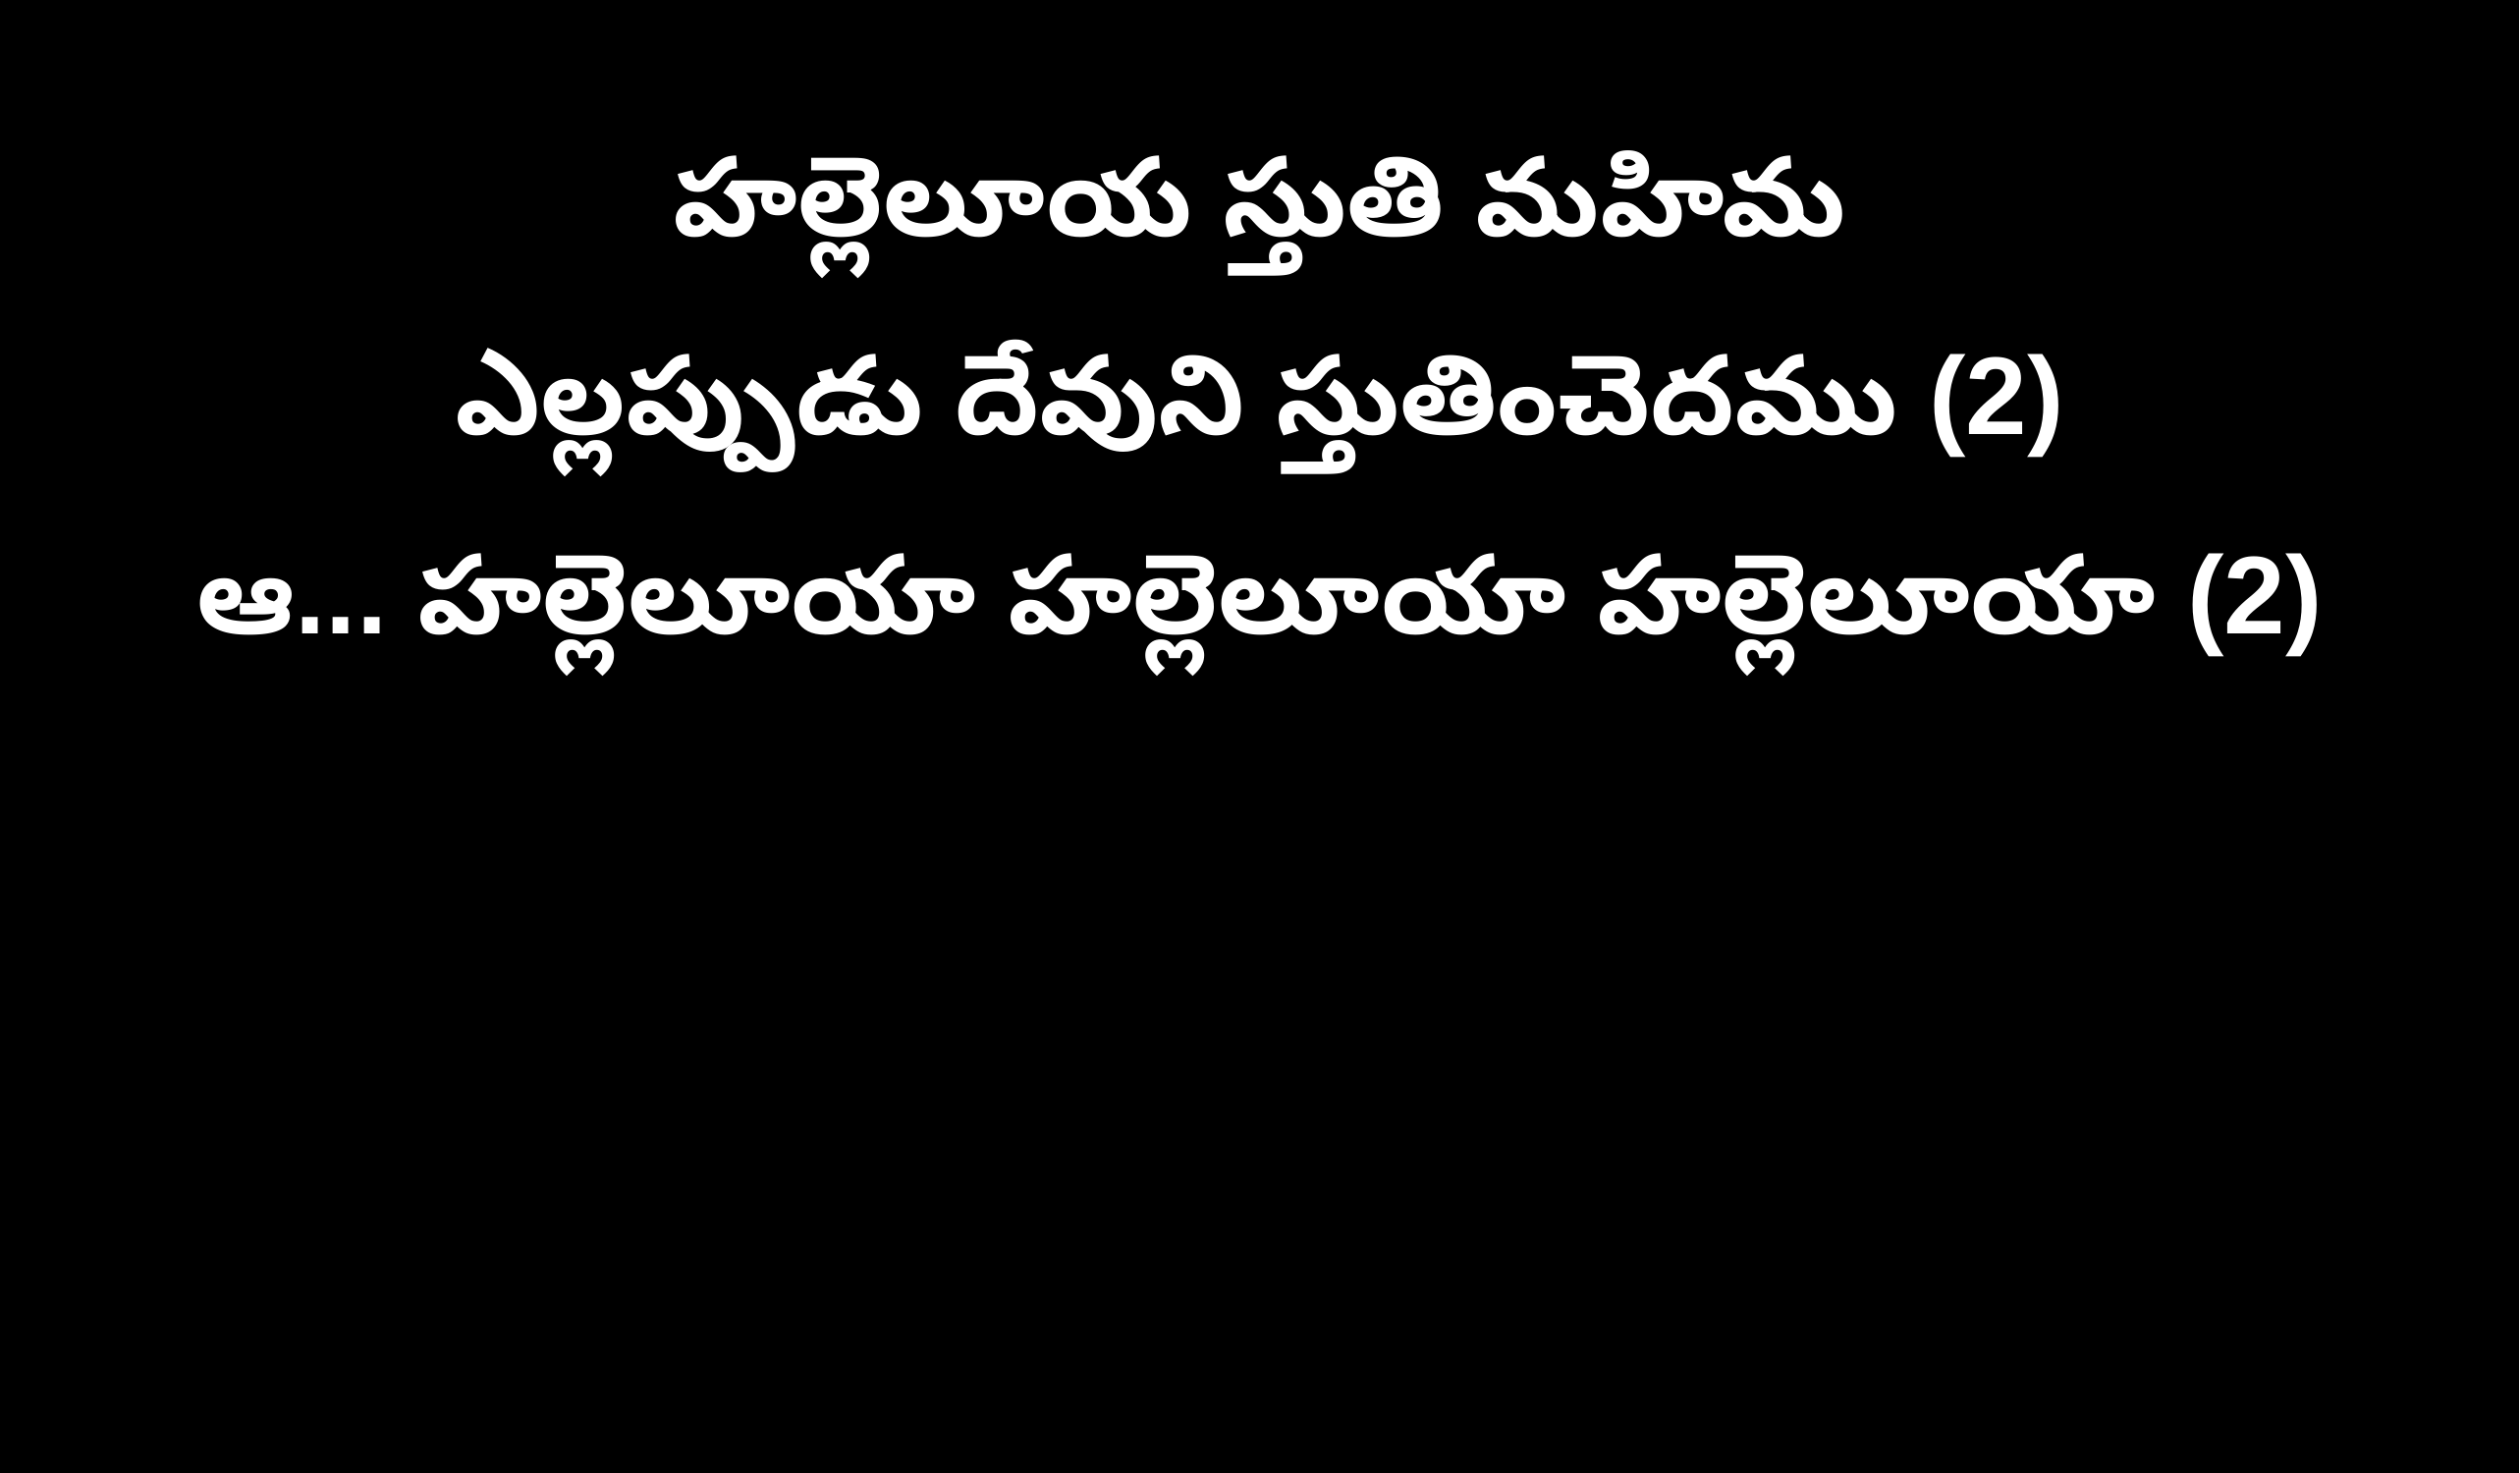

హల్లెలూయ స్తుతి మహిమ
ఎల్లప్పుడు దేవుని స్తుతించెదము (2)
ఆ... హల్లెలూయా హల్లెలూయా హల్లెలూయా (2)